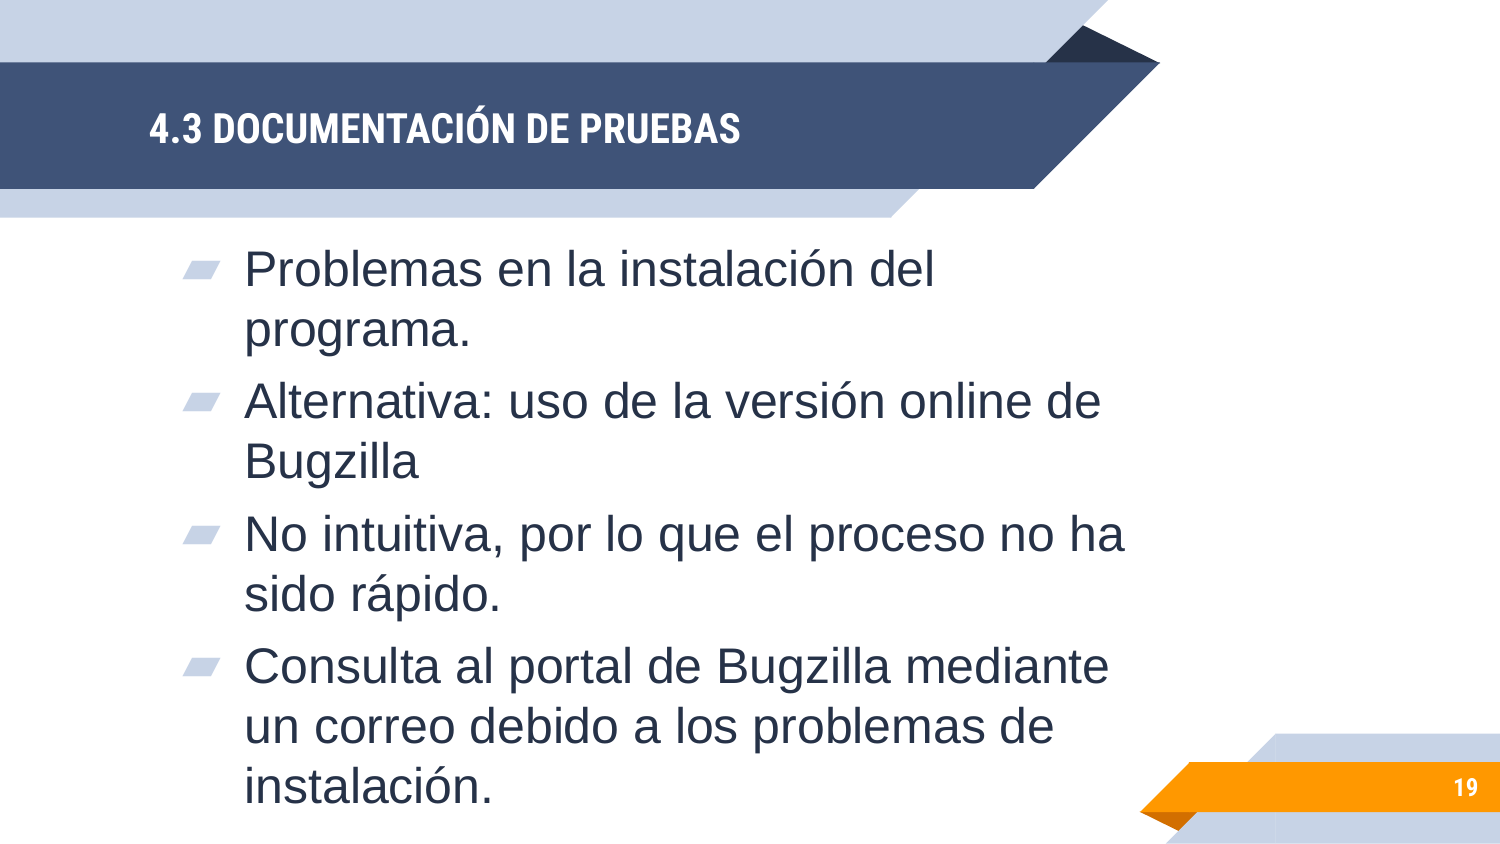

# 4.3 DOCUMENTACIÓN DE PRUEBAS
Problemas en la instalación del programa.
Alternativa: uso de la versión online de Bugzilla
No intuitiva, por lo que el proceso no ha sido rápido.
Consulta al portal de Bugzilla mediante un correo debido a los problemas de instalación.
19